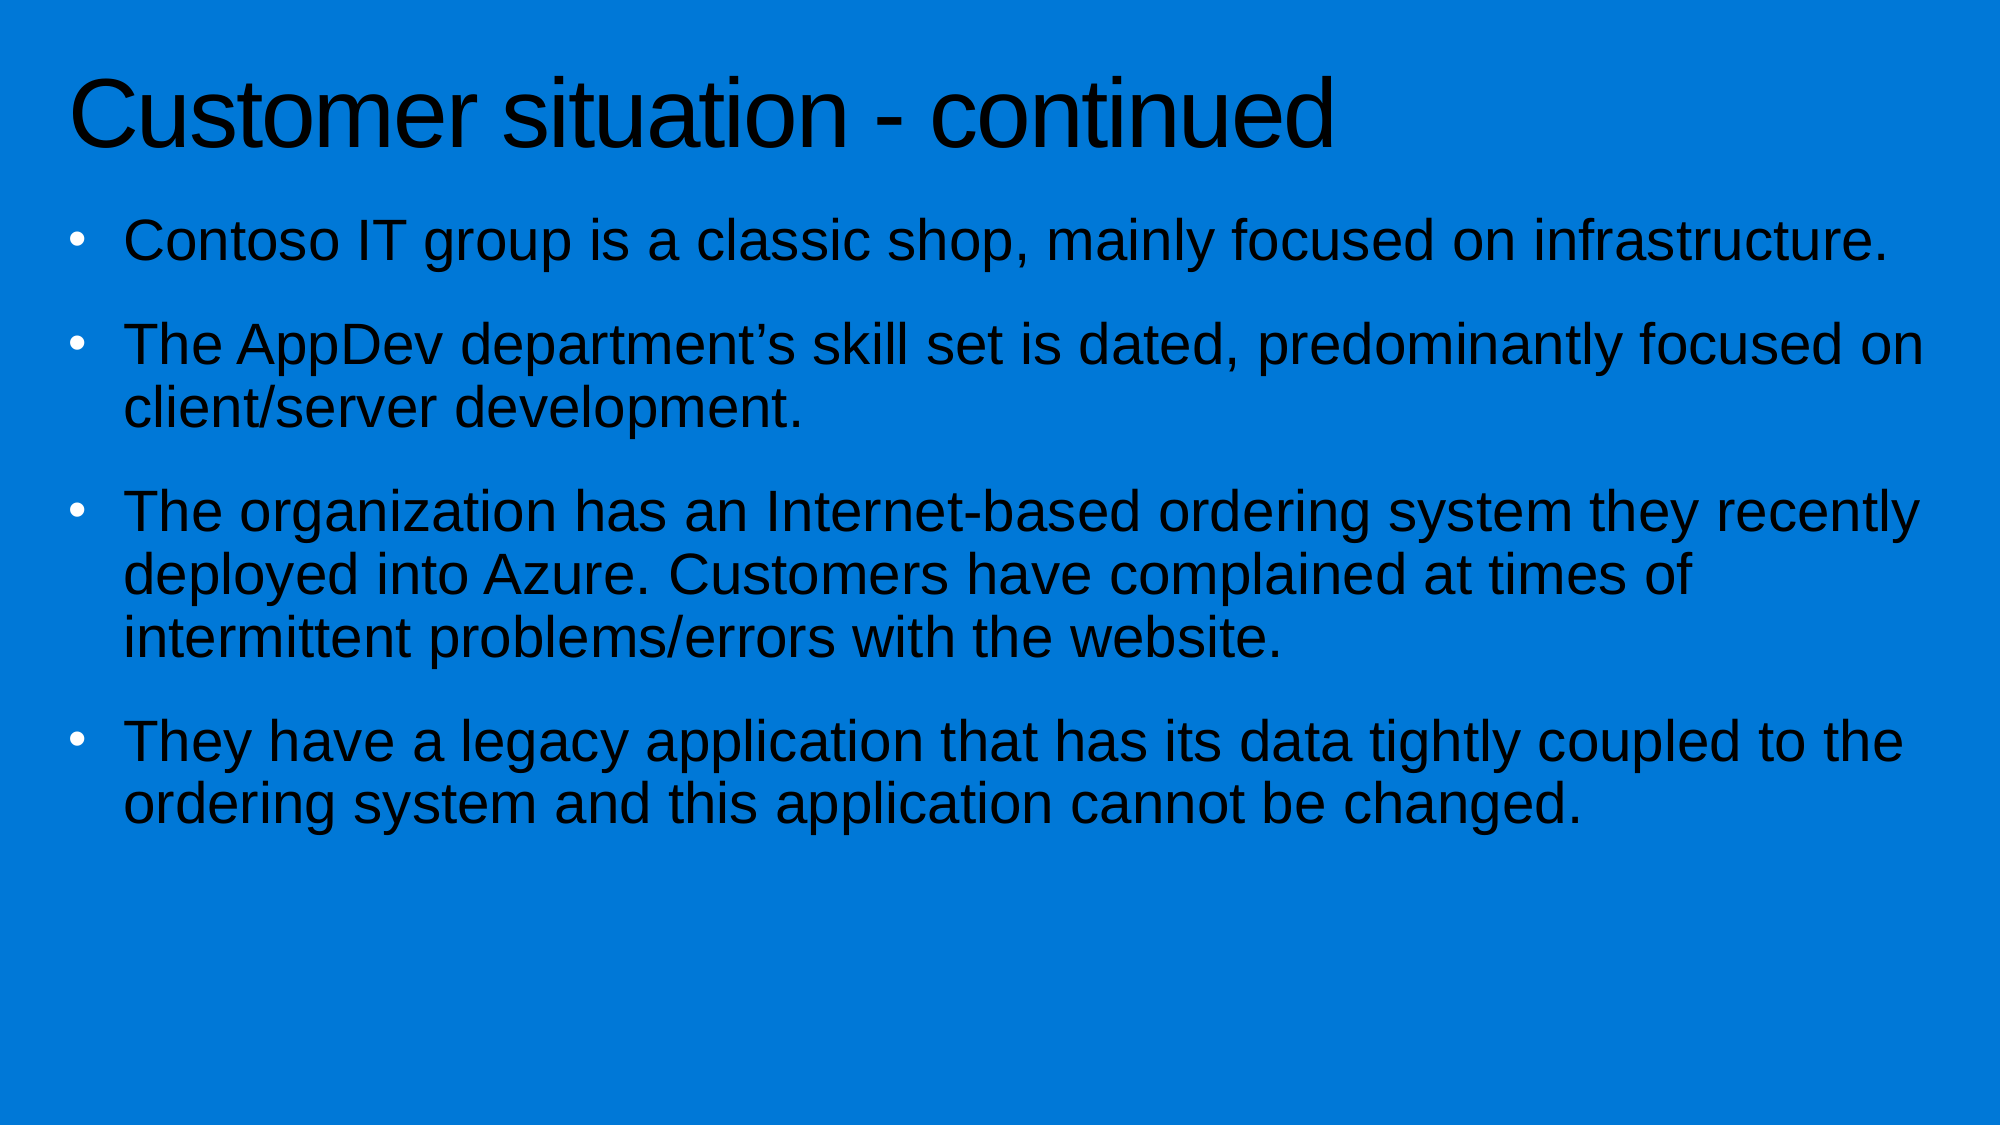

# Customer situation - continued
Contoso IT group is a classic shop, mainly focused on infrastructure.

The AppDev department’s skill set is dated, predominantly focused on client/server development.

The organization has an Internet-based ordering system they recently deployed into Azure. Customers have complained at times of intermittent problems/errors with the website.

They have a legacy application that has its data tightly coupled to the ordering system and this application cannot be changed.